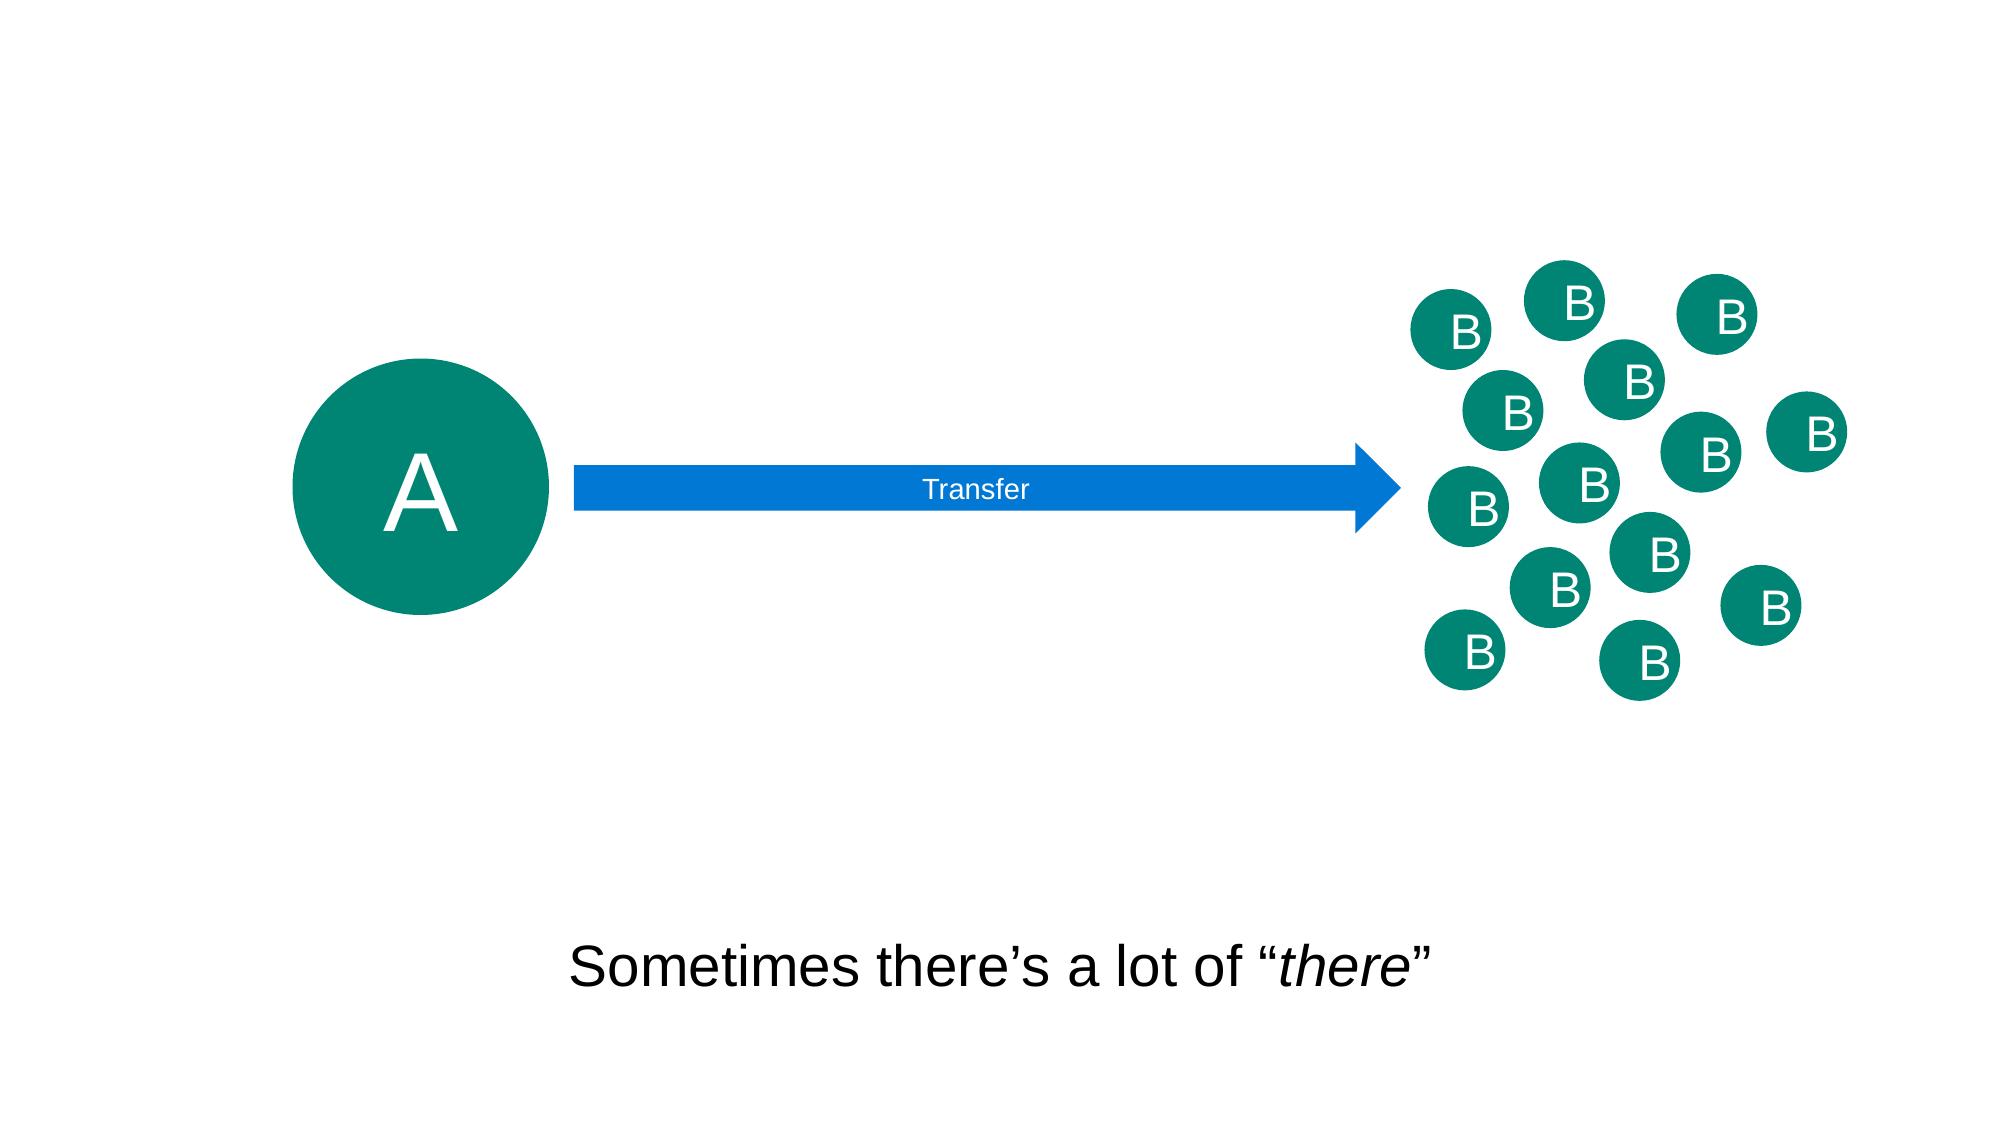

#
B
B
B
B
A
B
B
B
Transfer
B
B
B
B
B
B
B
Sometimes there’s a lot of “there”